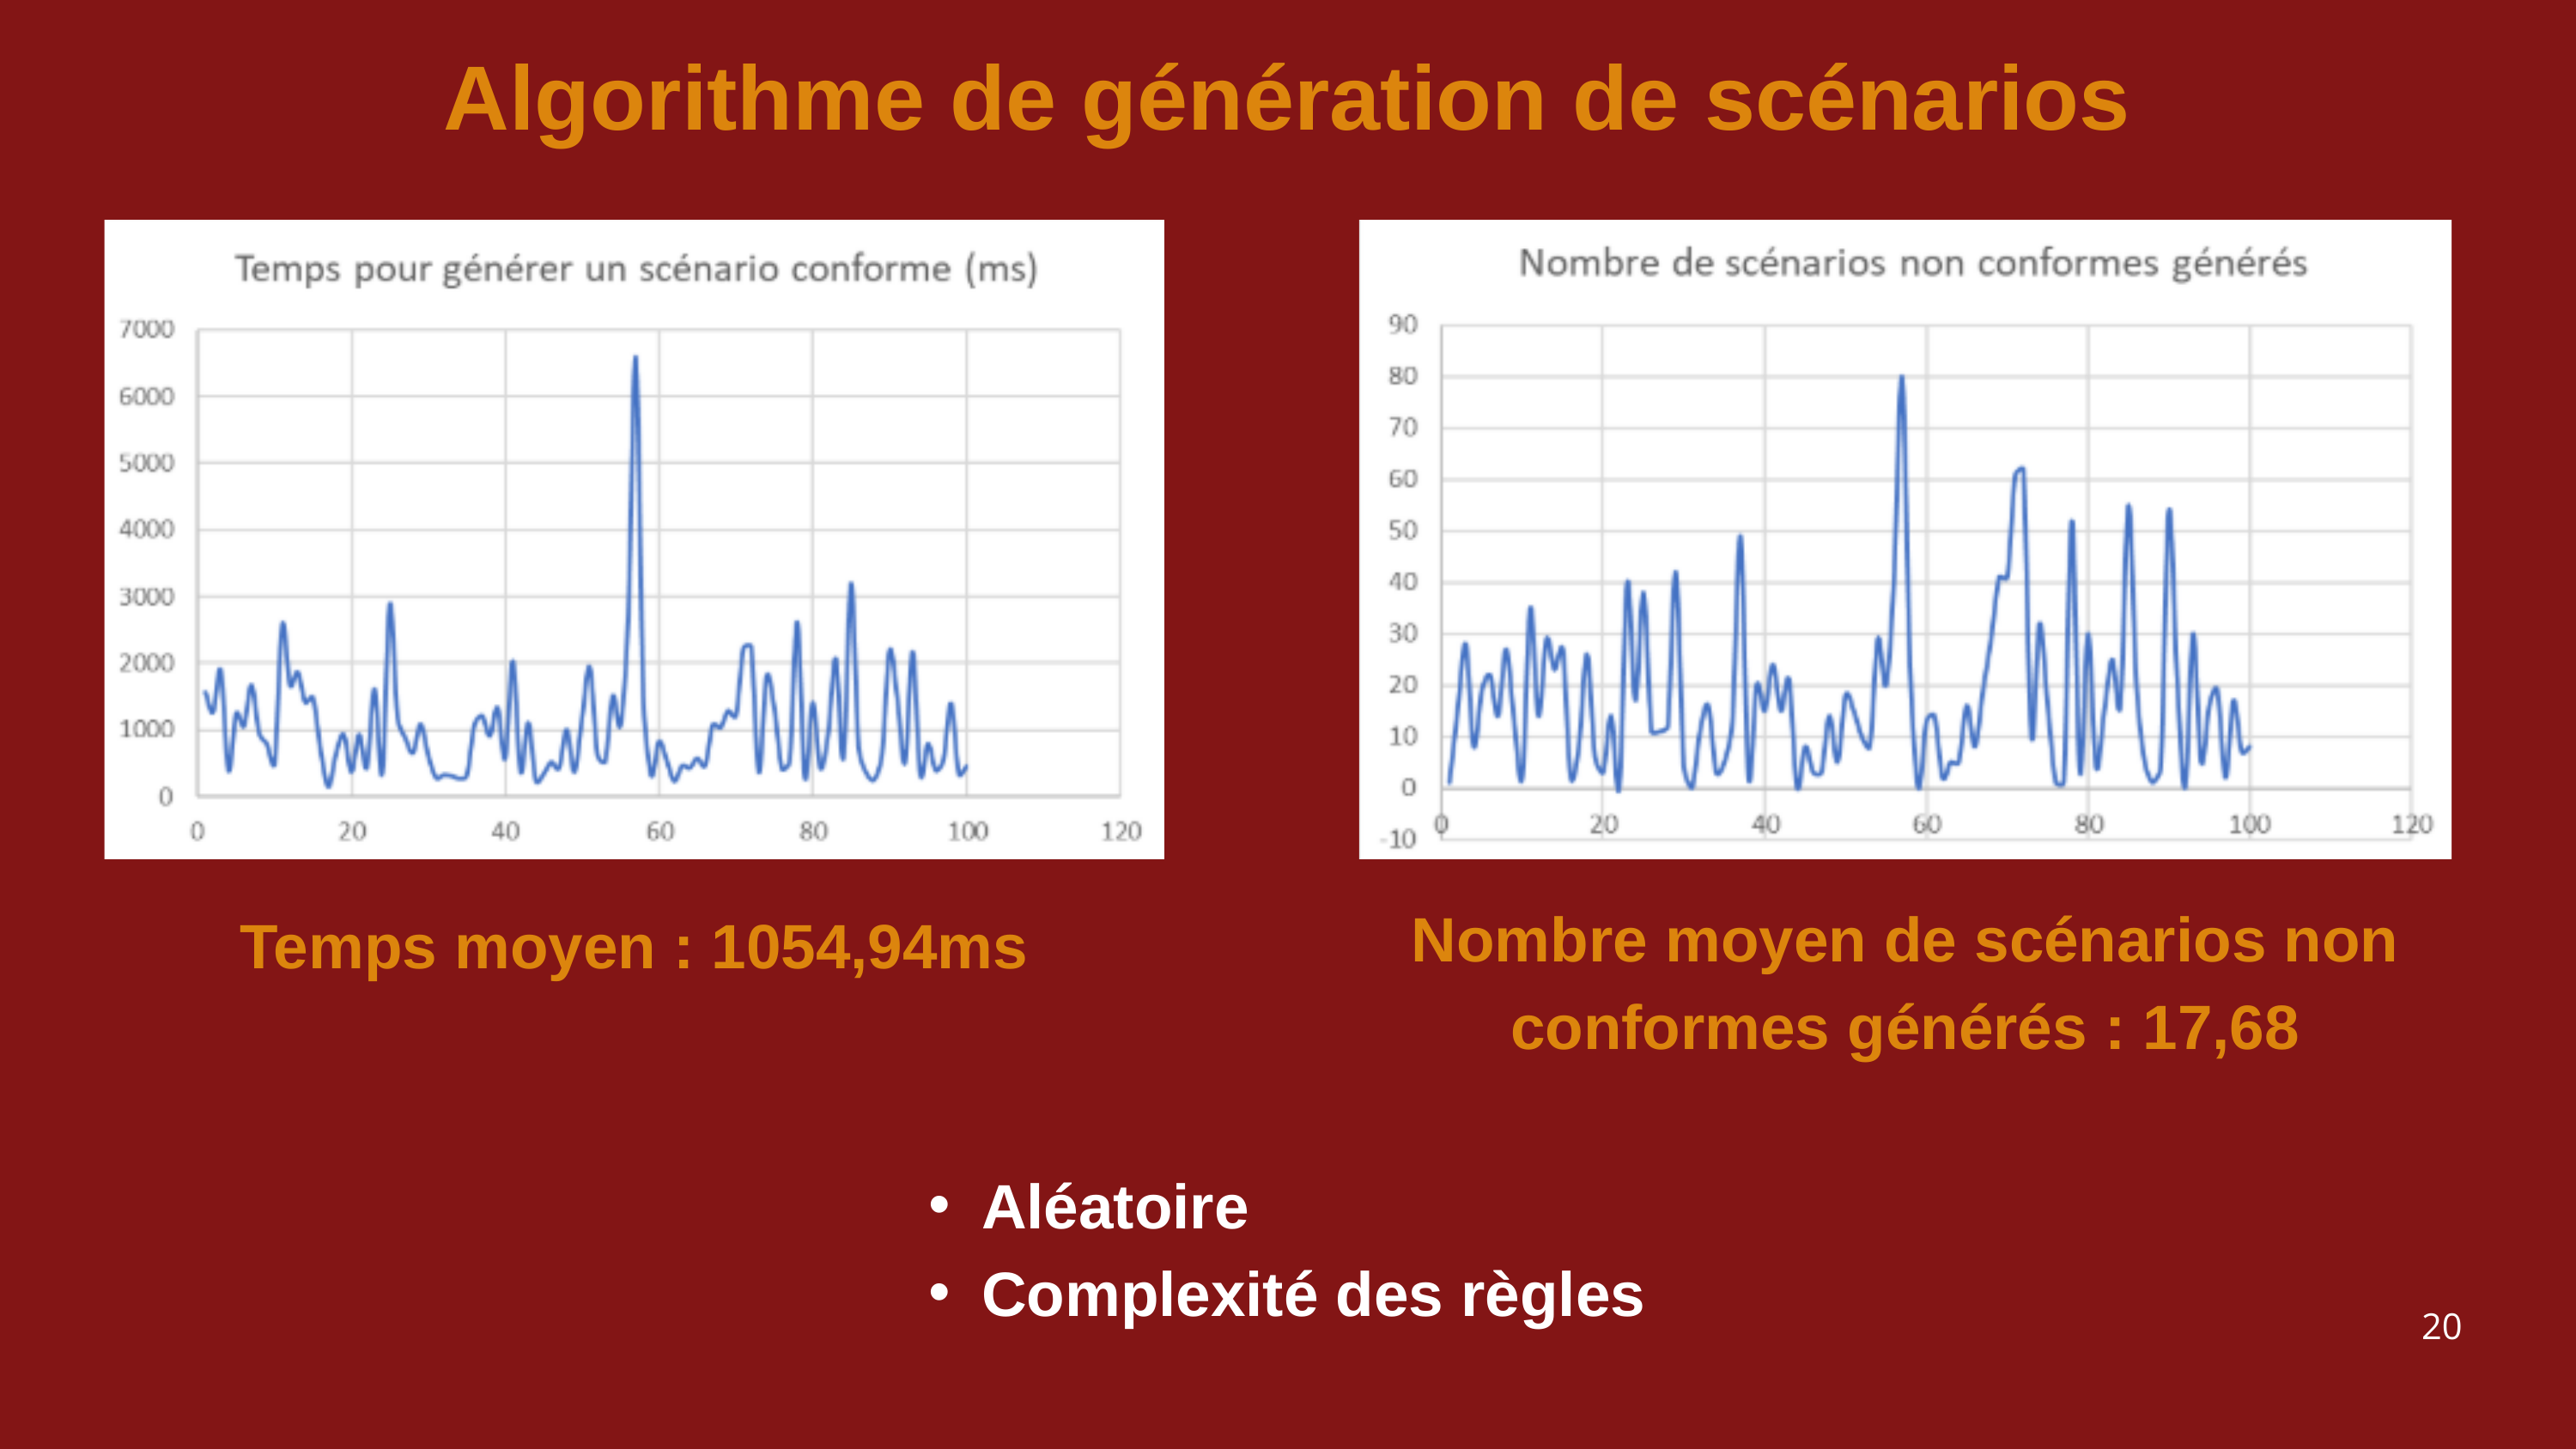

Algorithme de génération de scénarios

Nombre moyen de scénarios non conformes générés : 17,68
Temps moyen : 1054,94ms
Aléatoire
Complexité des règles
20